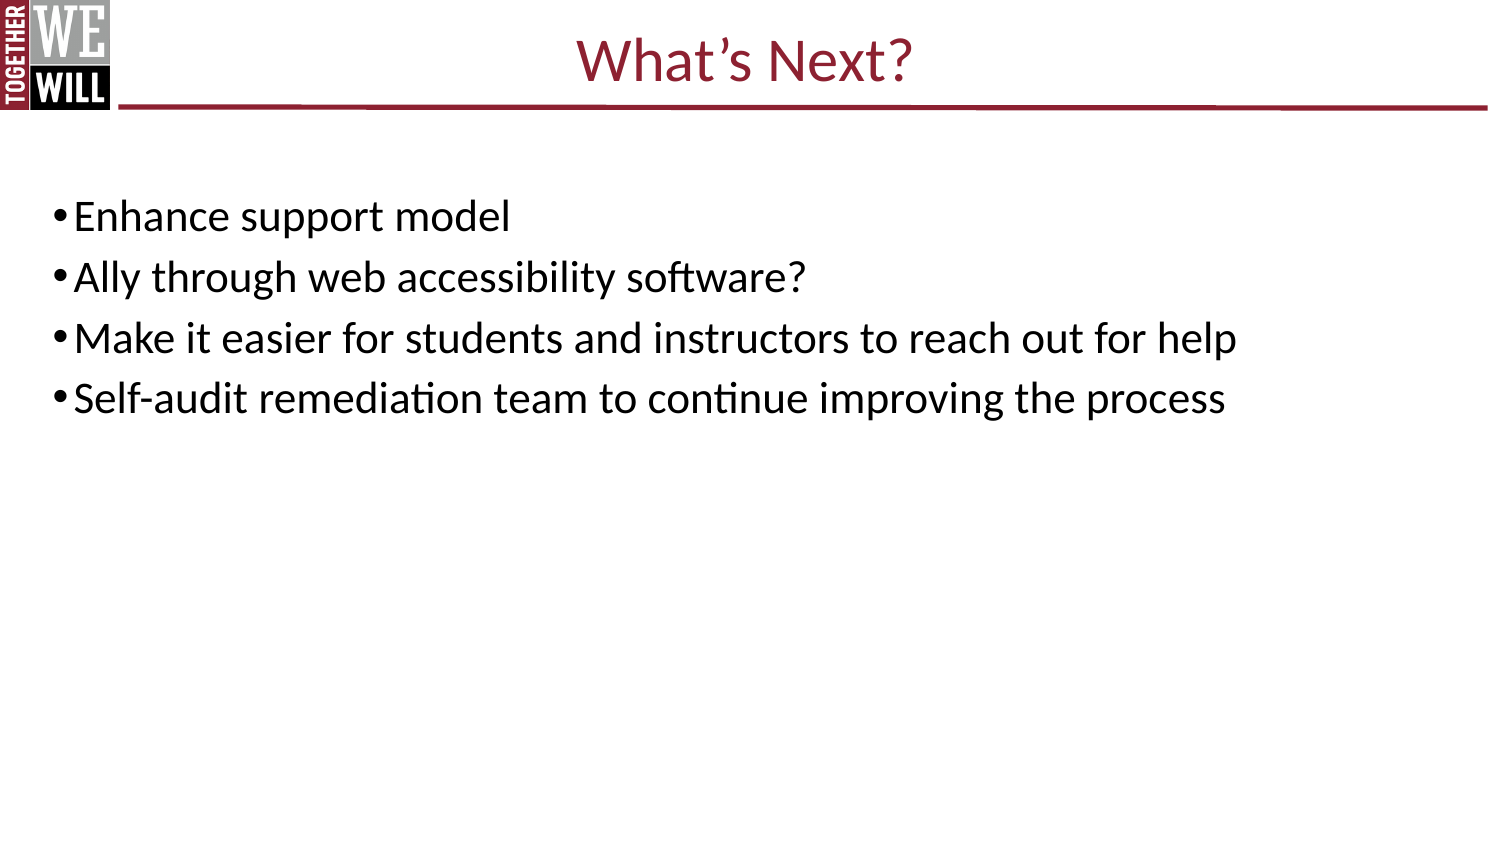

What’s Next?

Enhance support model
Ally through web accessibility software?
Make it easier for students and instructors to reach out for help
Self-audit remediation team to continue improving the process